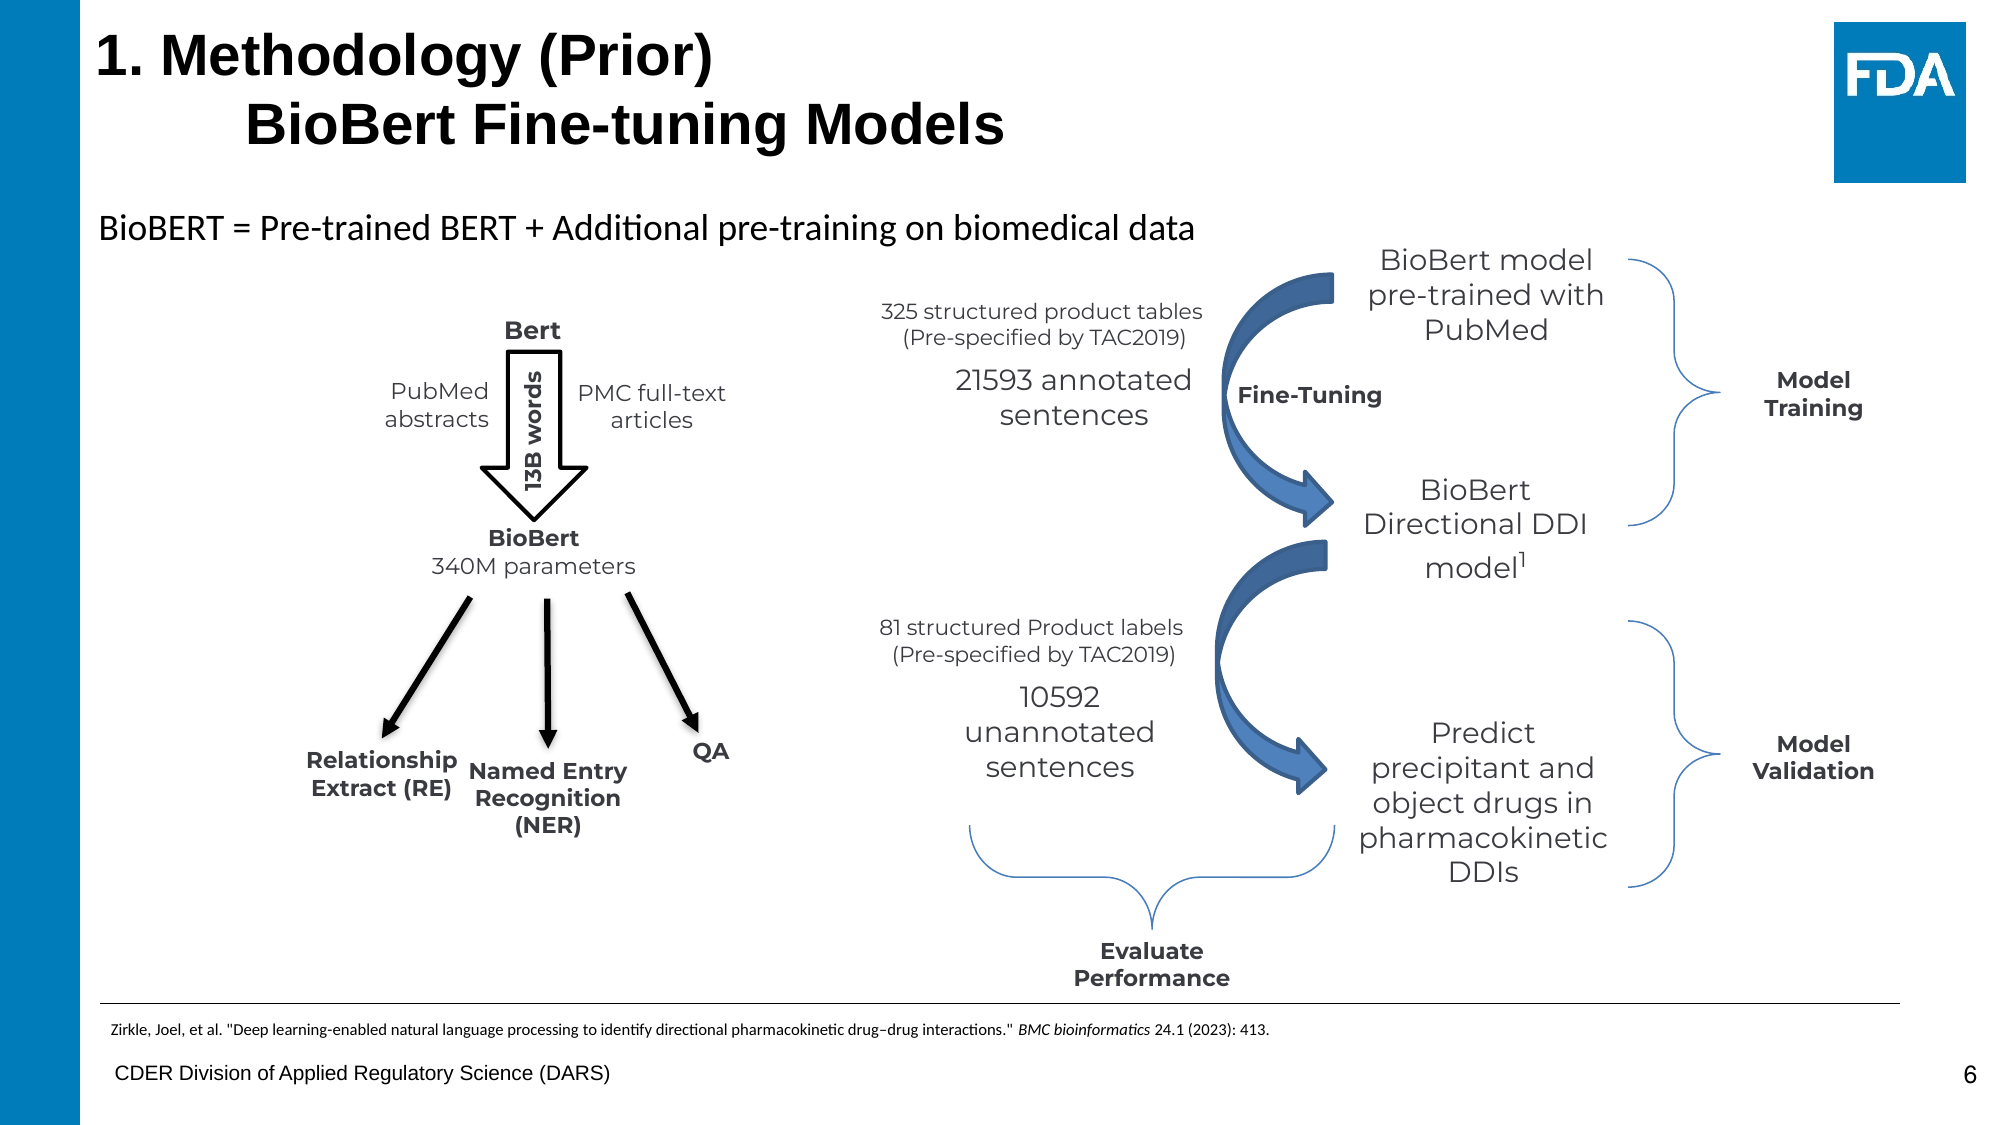

1. Methodology (Prior)
	BioBert Fine-tuning Models
BioBERT = Pre-trained BERT + Additional pre-training on biomedical data
BioBert model pre-trained with PubMed

325 structured product tables
(Pre-specified by TAC2019)
Bert

13B words
21593 annotated sentences
Model Training
PubMed abstracts
PMC full-text articles
Fine-Tuning
BioBert Directional DDI model1
BioBert
340M parameters

81 structured Product labels
(Pre-specified by TAC2019)

10592 unannotated sentences

Predict precipitant and object drugs in pharmacokinetic DDIs
Model Validation
QA
Relationship Extract (RE)
Named Entry Recognition (NER)
Evaluate Performance
Zirkle, Joel, et al. "Deep learning-enabled natural language processing to identify directional pharmacokinetic drug–drug interactions." BMC bioinformatics 24.1 (2023): 413.